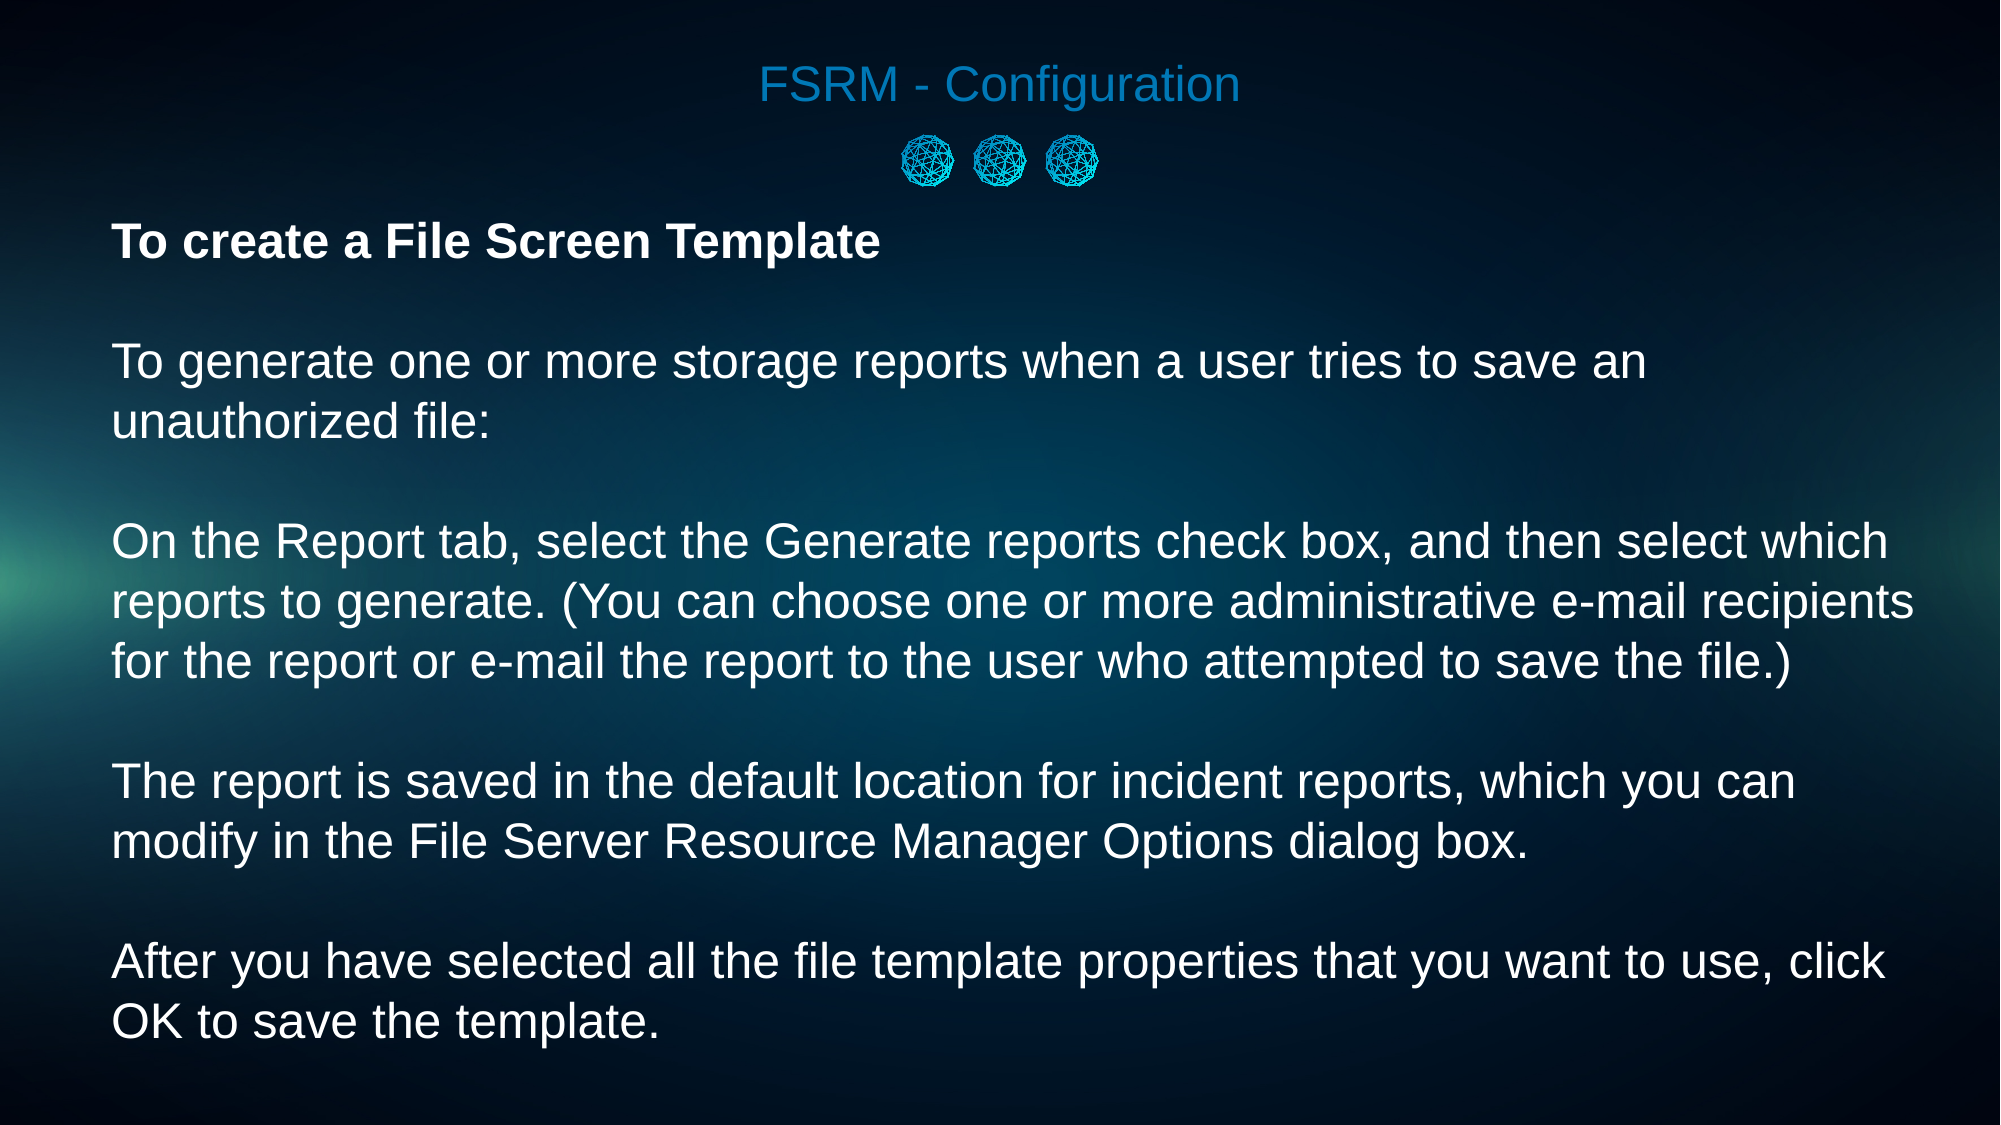

FSRM - Configuration

To create a File Screen Template

To generate one or more storage reports when a user tries to save an unauthorized file:

On the Report tab, select the Generate reports check box, and then select which reports to generate. (You can choose one or more administrative e-mail recipients for the report or e-mail the report to the user who attempted to save the file.)

The report is saved in the default location for incident reports, which you can modify in the File Server Resource Manager Options dialog box.

After you have selected all the file template properties that you want to use, click OK to save the template.